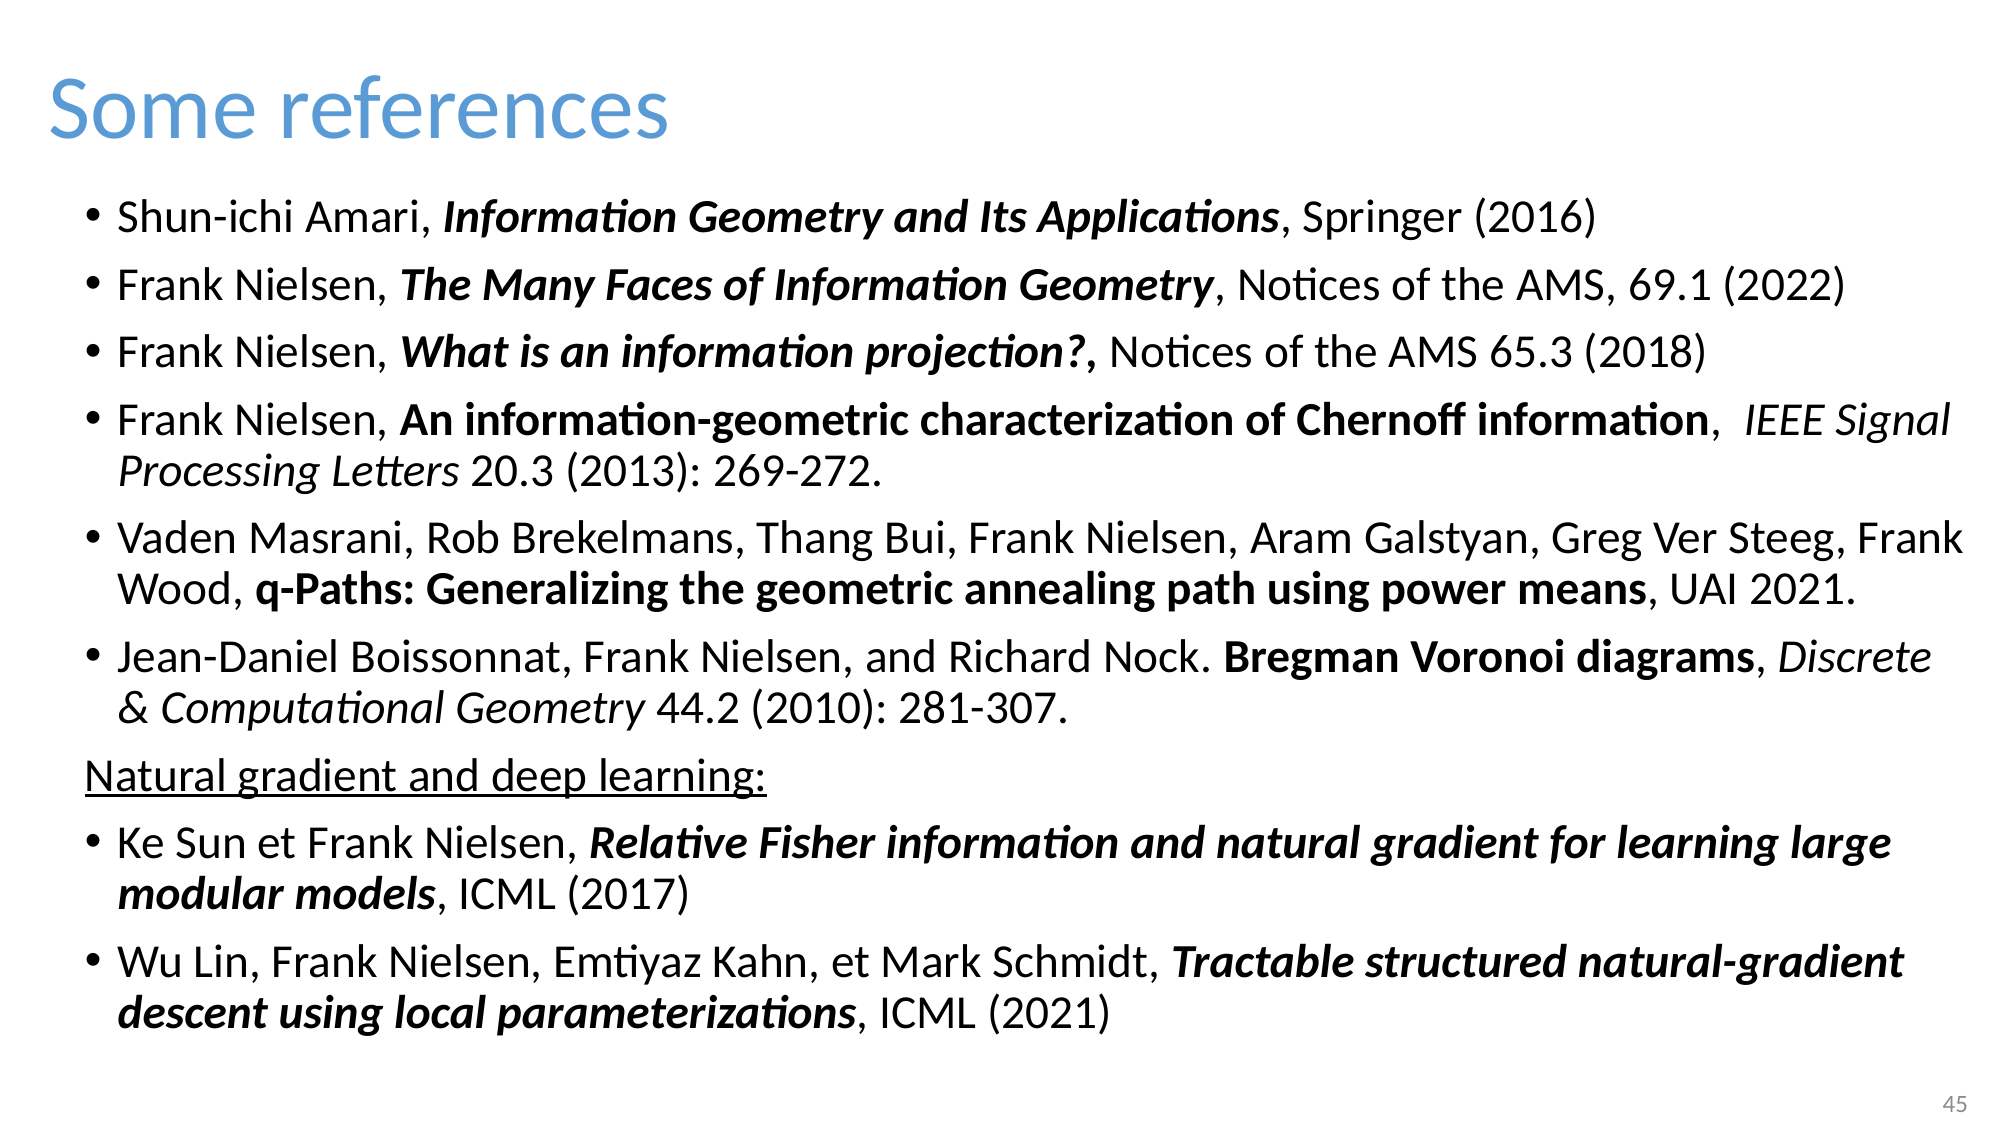

# Some references
Shun-ichi Amari, Information Geometry and Its Applications, Springer (2016)
Frank Nielsen, The Many Faces of Information Geometry, Notices of the AMS, 69.1 (2022)
Frank Nielsen, What is an information projection?, Notices of the AMS 65.3 (2018)
Frank Nielsen, An information-geometric characterization of Chernoff information,  IEEE Signal Processing Letters 20.3 (2013): 269-272.
Vaden Masrani, Rob Brekelmans, Thang Bui, Frank Nielsen, Aram Galstyan, Greg Ver Steeg, Frank Wood, q-Paths: Generalizing the geometric annealing path using power means, UAI 2021.
Jean-Daniel Boissonnat, Frank Nielsen, and Richard Nock. Bregman Voronoi diagrams, Discrete & Computational Geometry 44.2 (2010): 281-307.
Natural gradient and deep learning:
Ke Sun et Frank Nielsen, Relative Fisher information and natural gradient for learning large modular models, ICML (2017)
Wu Lin, Frank Nielsen, Emtiyaz Kahn, et Mark Schmidt, Tractable structured natural-gradient descent using local parameterizations, ICML (2021)

45